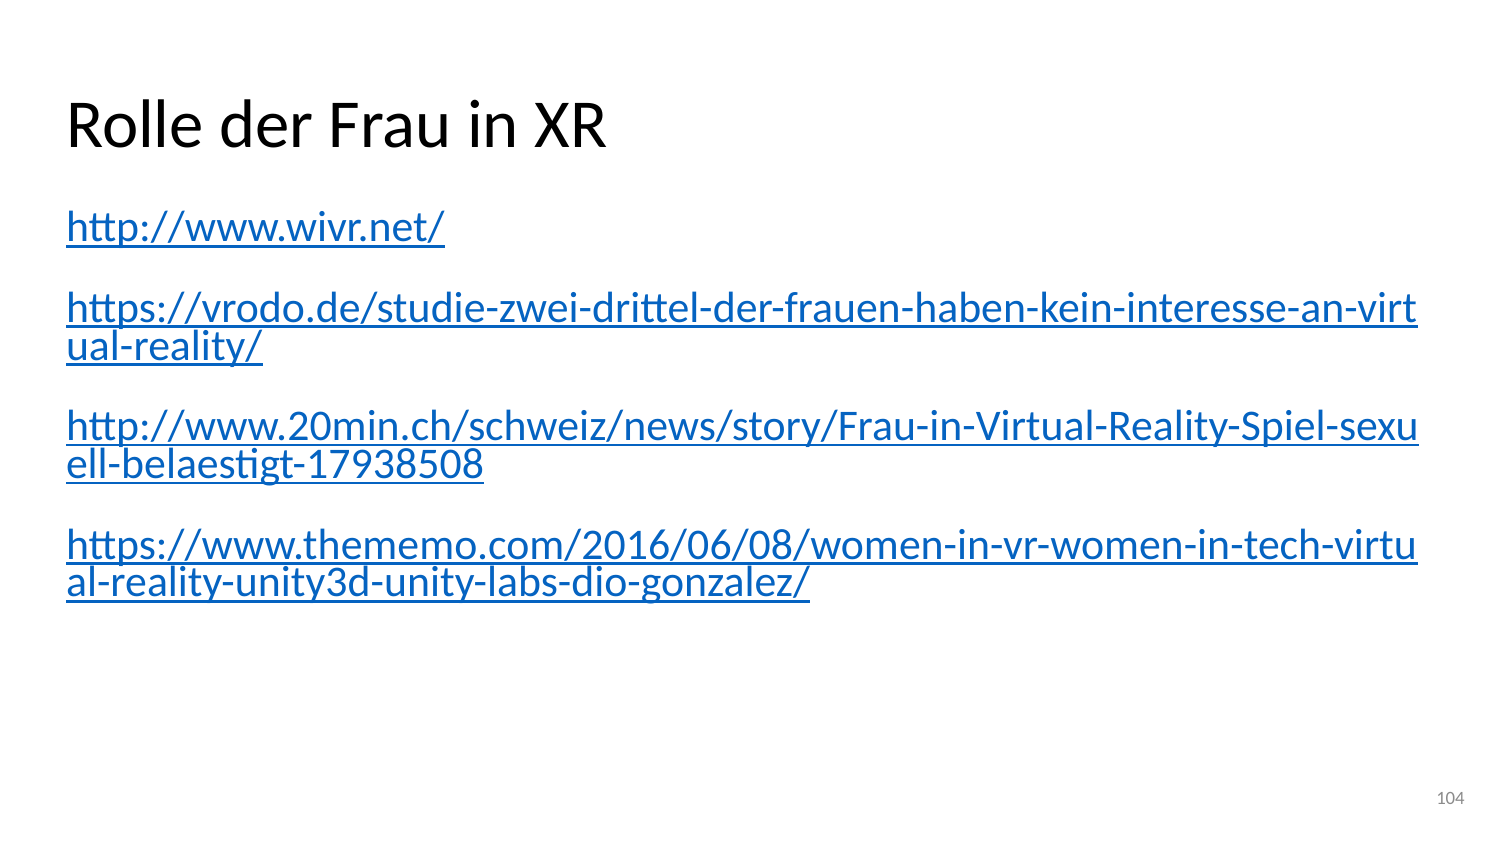

# Rolle der Frau in XR
http://www.wivr.net/
https://vrodo.de/studie-zwei-drittel-der-frauen-haben-kein-interesse-an-virtual-reality/
http://www.20min.ch/schweiz/news/story/Frau-in-Virtual-Reality-Spiel-sexuell-belaestigt-17938508
https://www.thememo.com/2016/06/08/women-in-vr-women-in-tech-virtual-reality-unity3d-unity-labs-dio-gonzalez/

104